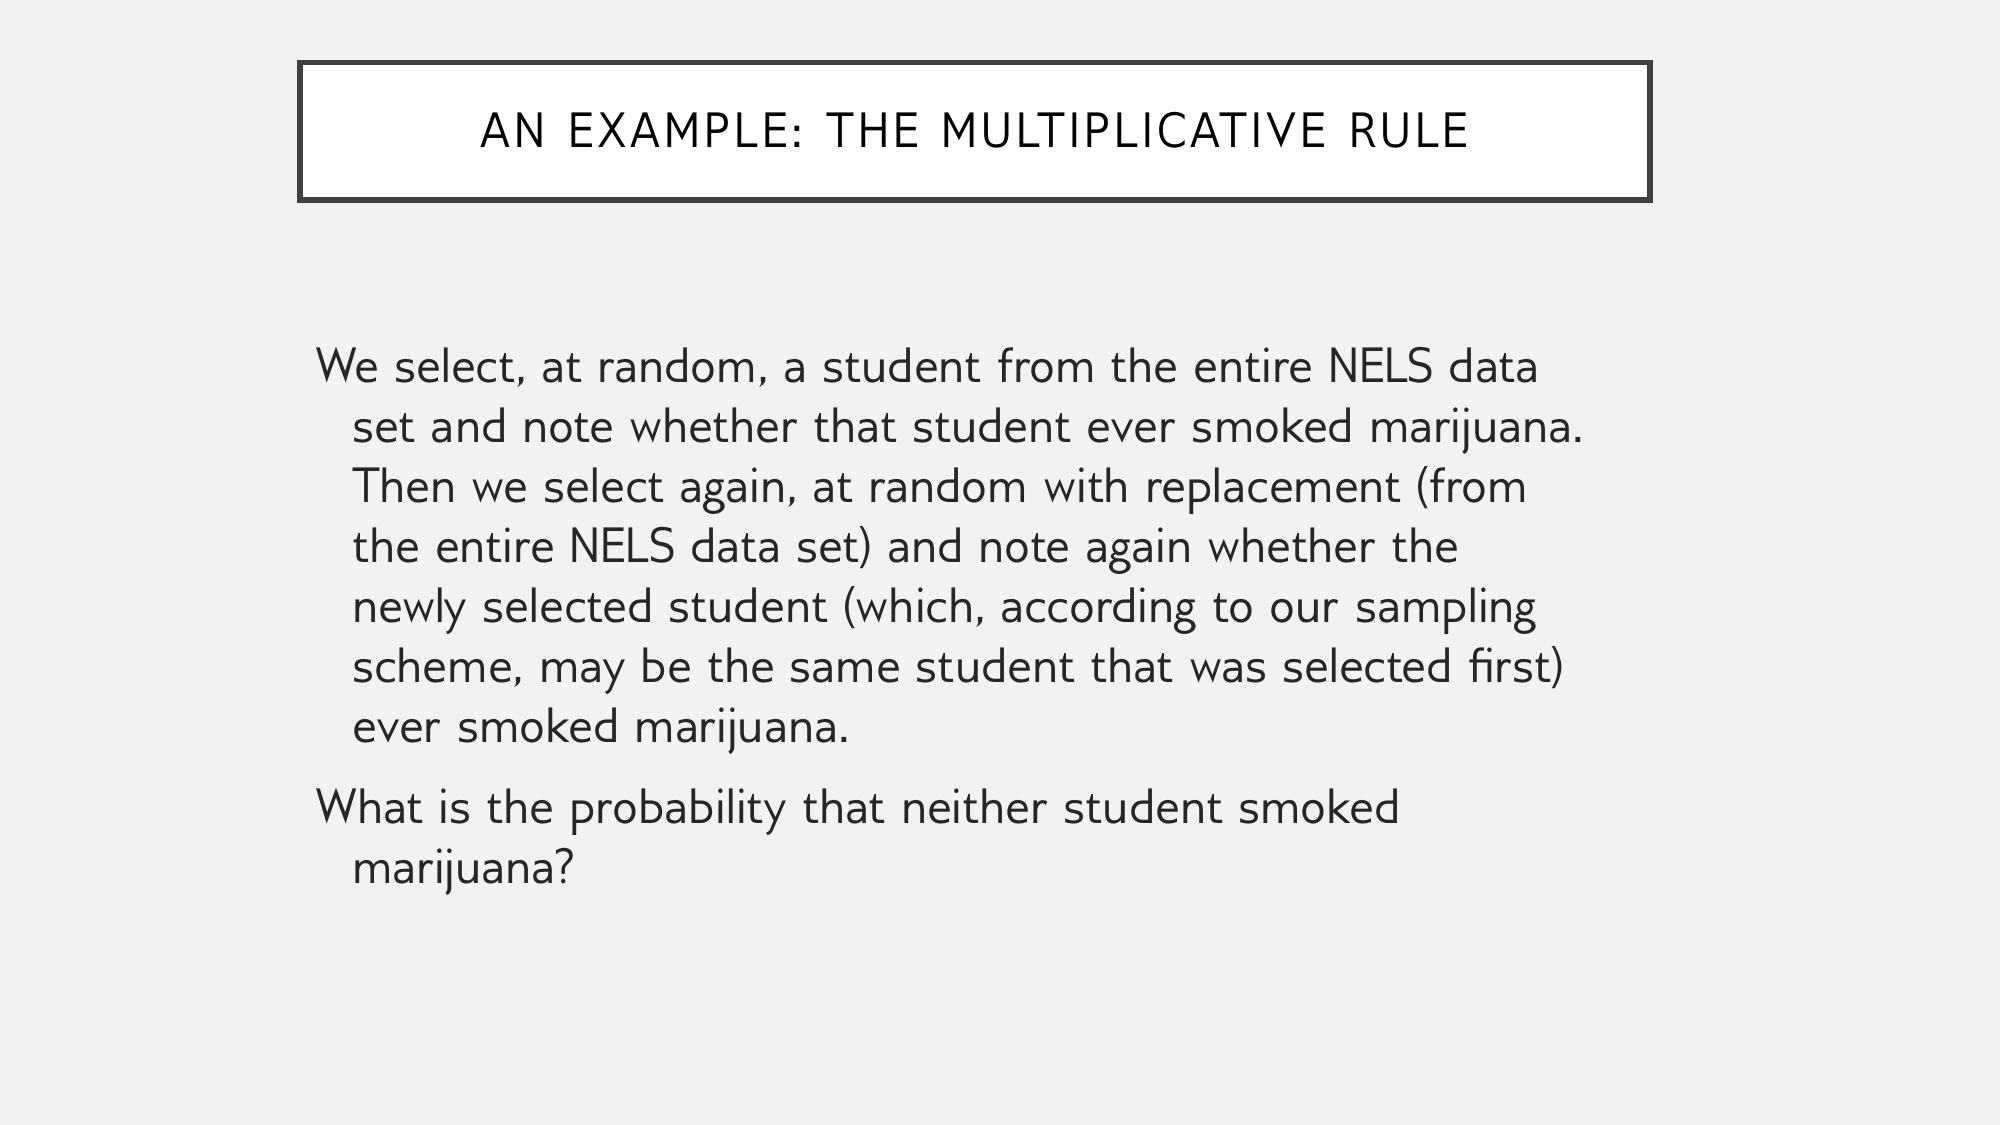

An Example: The Multiplicative Rule
We select, at random, a student from the entire NELS data set and note whether that student ever smoked marijuana. Then we select again, at random with replacement (from the entire NELS data set) and note again whether the newly selected student (which, according to our sampling scheme, may be the same student that was selected first) ever smoked marijuana.
What is the probability that neither student smoked marijuana?